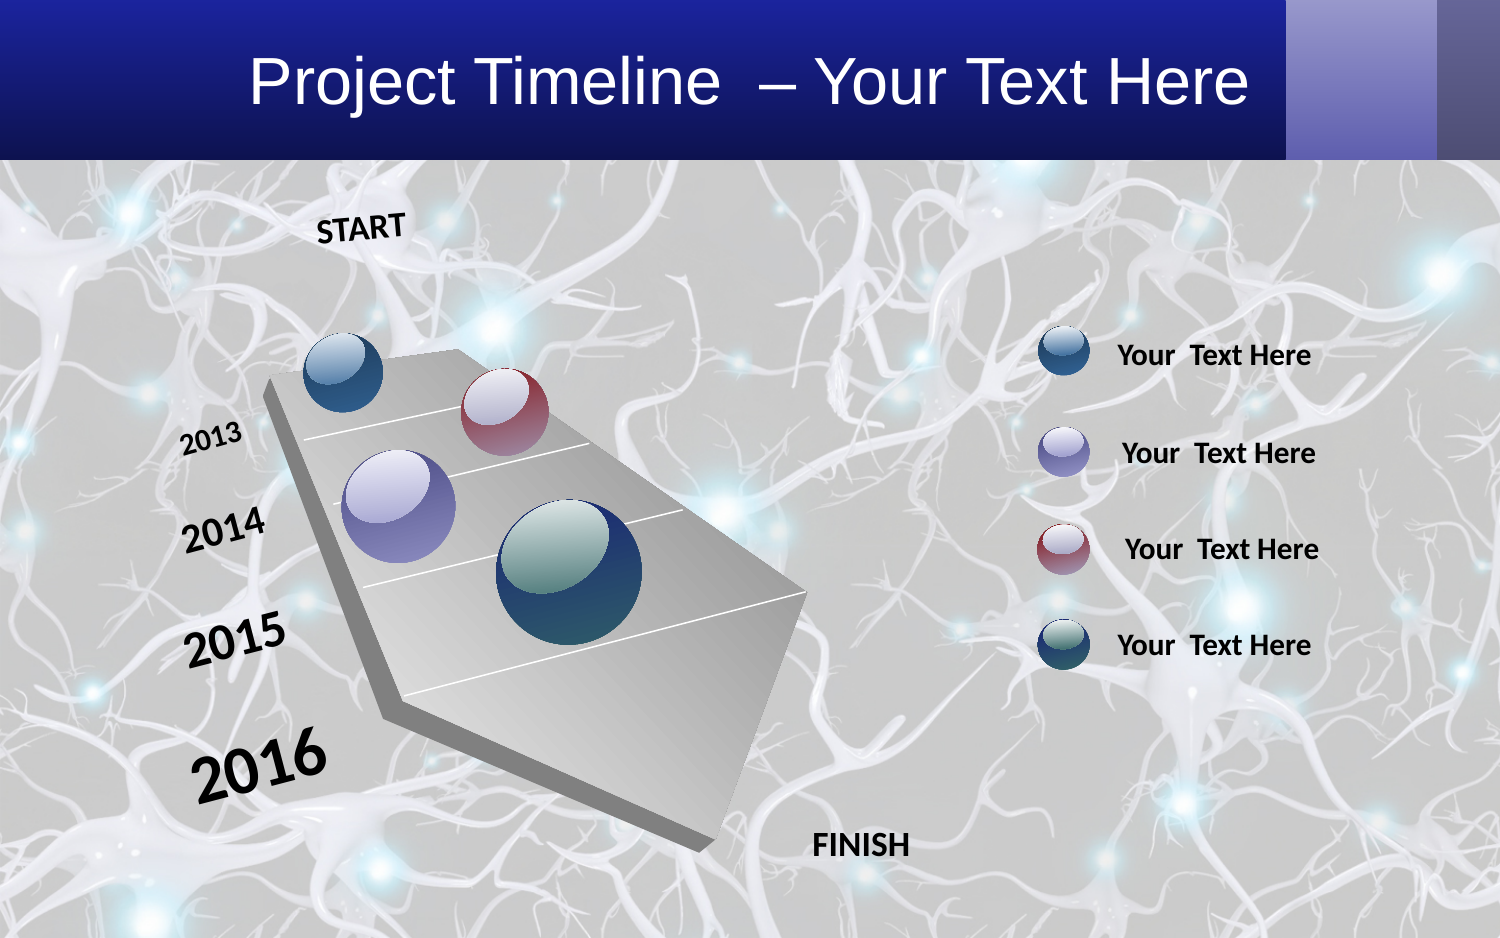

# Project Timeline  – Your Text Here
START
Your  Text Here

2013
Your  Text Here

2014
Your  Text Here

2015
Your  Text Here

2016
FINISH